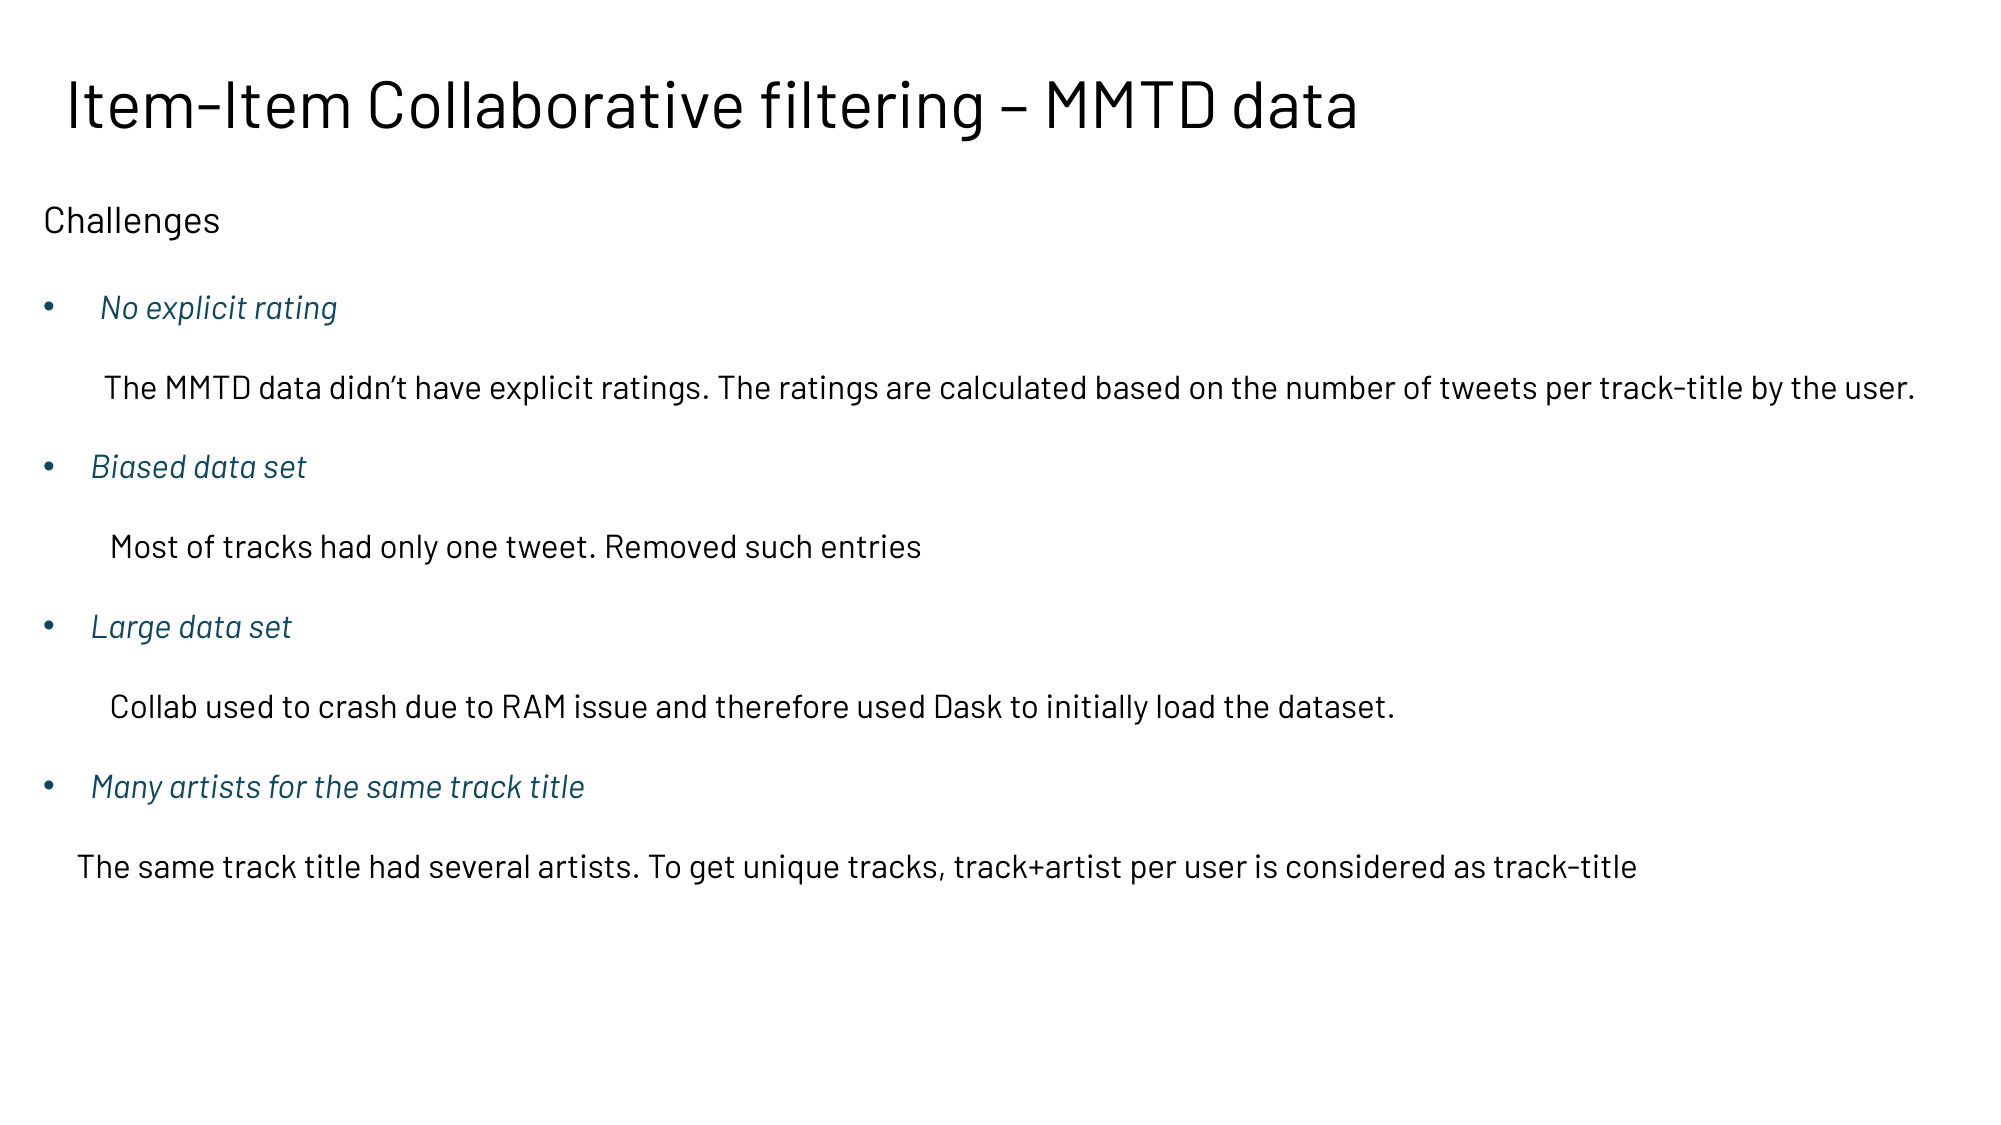

Item-Item Collaborative filtering – MMTD data
Challenges

No explicit rating

     The MMTD data didn’t have explicit ratings. The ratings are calculated based on the number of tweets per track-title by the user.

Biased data set

  Most of tracks had only one tweet. Removed such entries

Large data set

  Collab used to crash due to RAM issue and therefore used Dask to initially load the dataset.

Many artists for the same track title

 The same track title had several artists. To get unique tracks, track+artist per user is considered as track-title